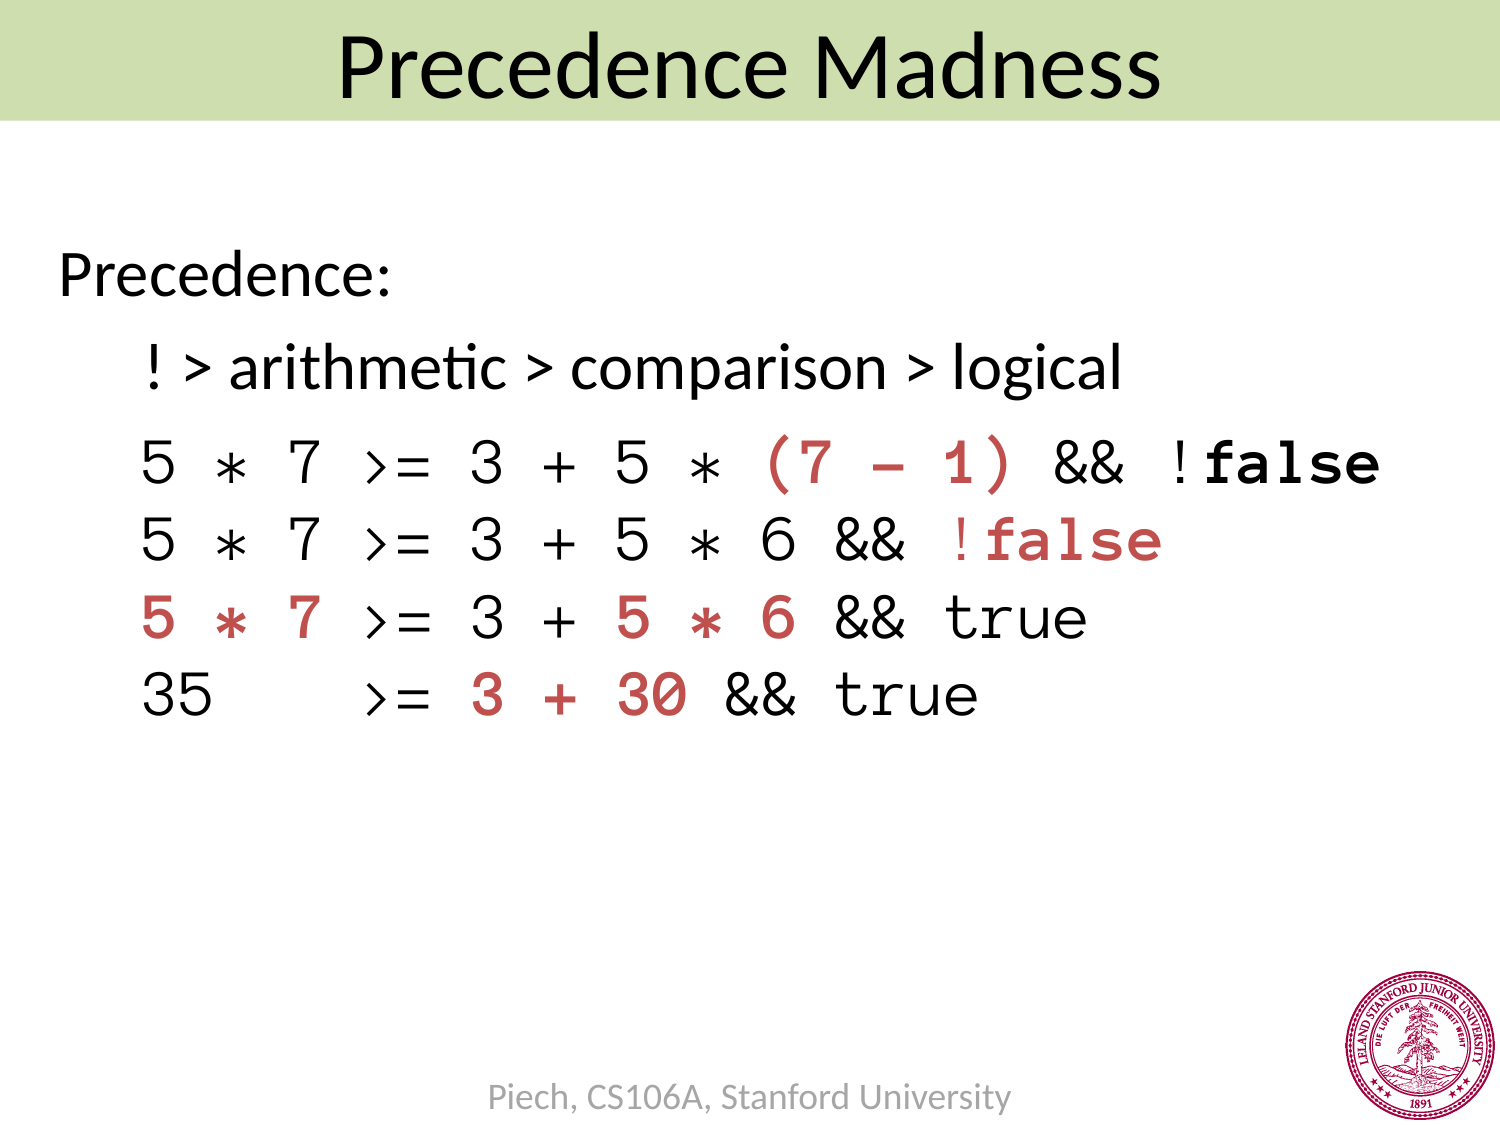

Precedence Madness
Precedence:
! > arithmetic > comparison > logical
5 * 7 >= 3 + 5 * (7 – 1) && !false
5 * 7 >= 3 + 5 * 6 && !false
5 * 7 >= 3 + 5 * 6 && true
35    >= 3 + 30 && true